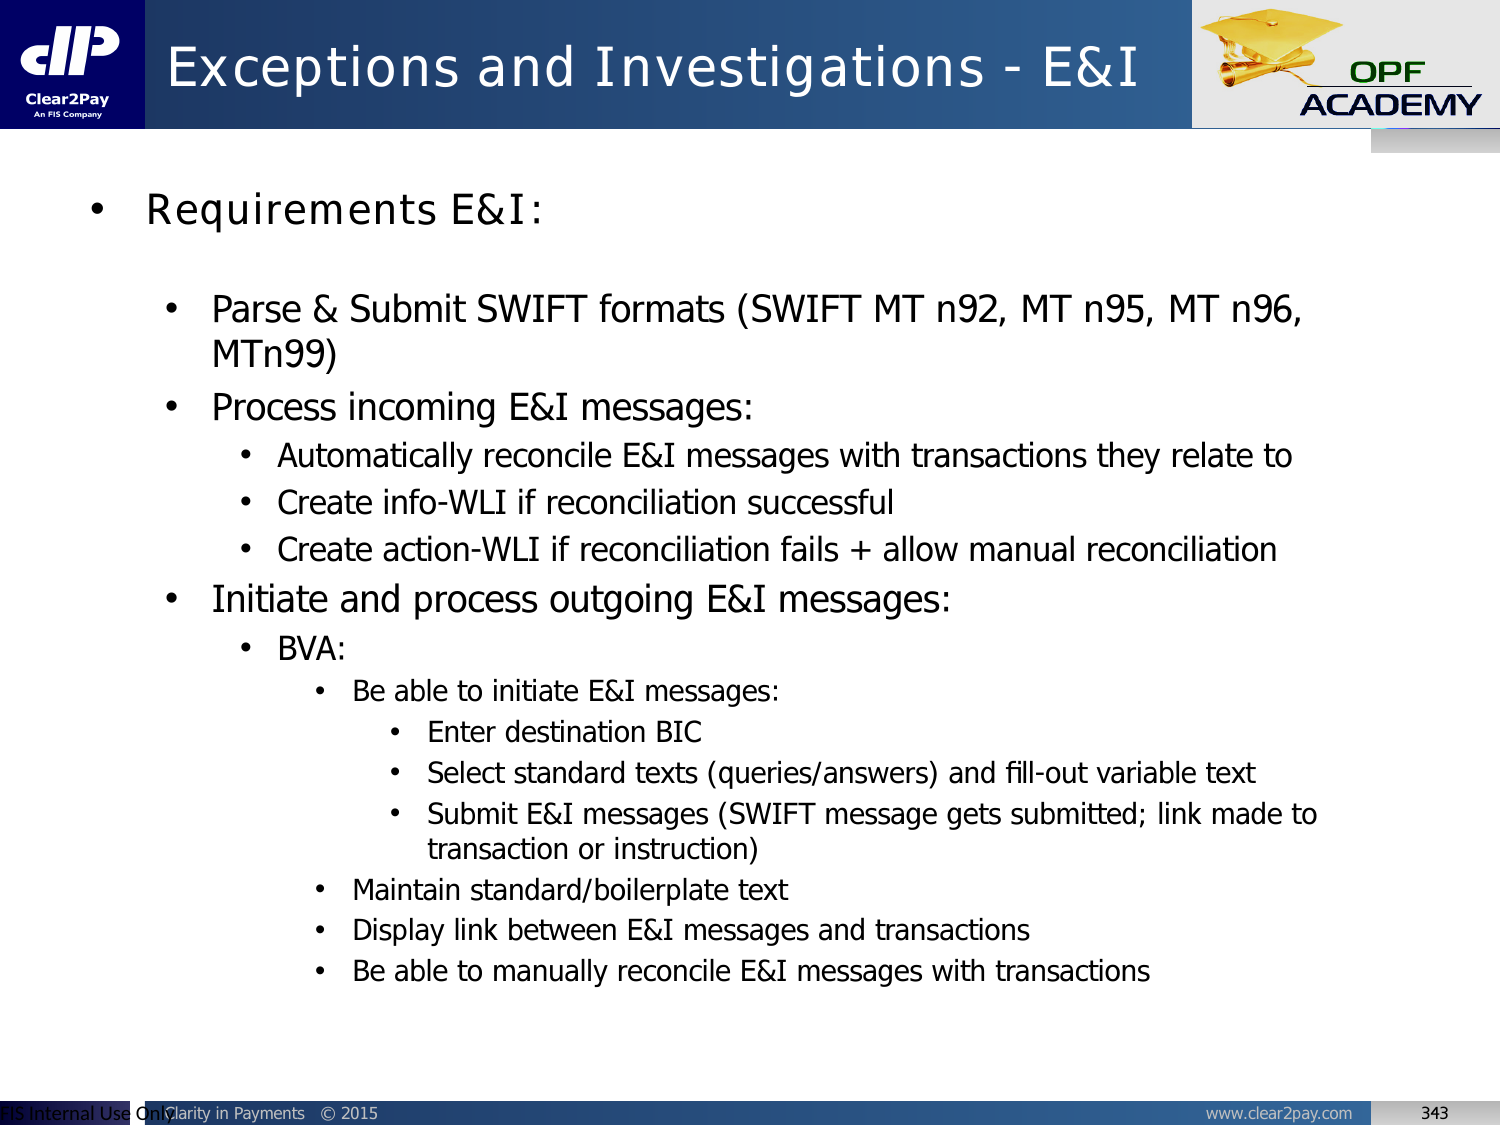

# Exceptions and Investigations - E&I
Requirements E&I:

Parse & Submit SWIFT formats (SWIFT MT n92, MT n95, MT n96, MTn99)
Process incoming E&I messages:
Automatically reconcile E&I messages with transactions they relate to
Create info-WLI if reconciliation successful
Create action-WLI if reconciliation fails + allow manual reconciliation
Initiate and process outgoing E&I messages:
BVA:
Be able to initiate E&I messages:
Enter destination BIC
Select standard texts (queries/answers) and fill-out variable text
Submit E&I messages (SWIFT message gets submitted; link made to transaction or instruction)
Maintain standard/boilerplate text
Display link between E&I messages and transactions
Be able to manually reconcile E&I messages with transactions